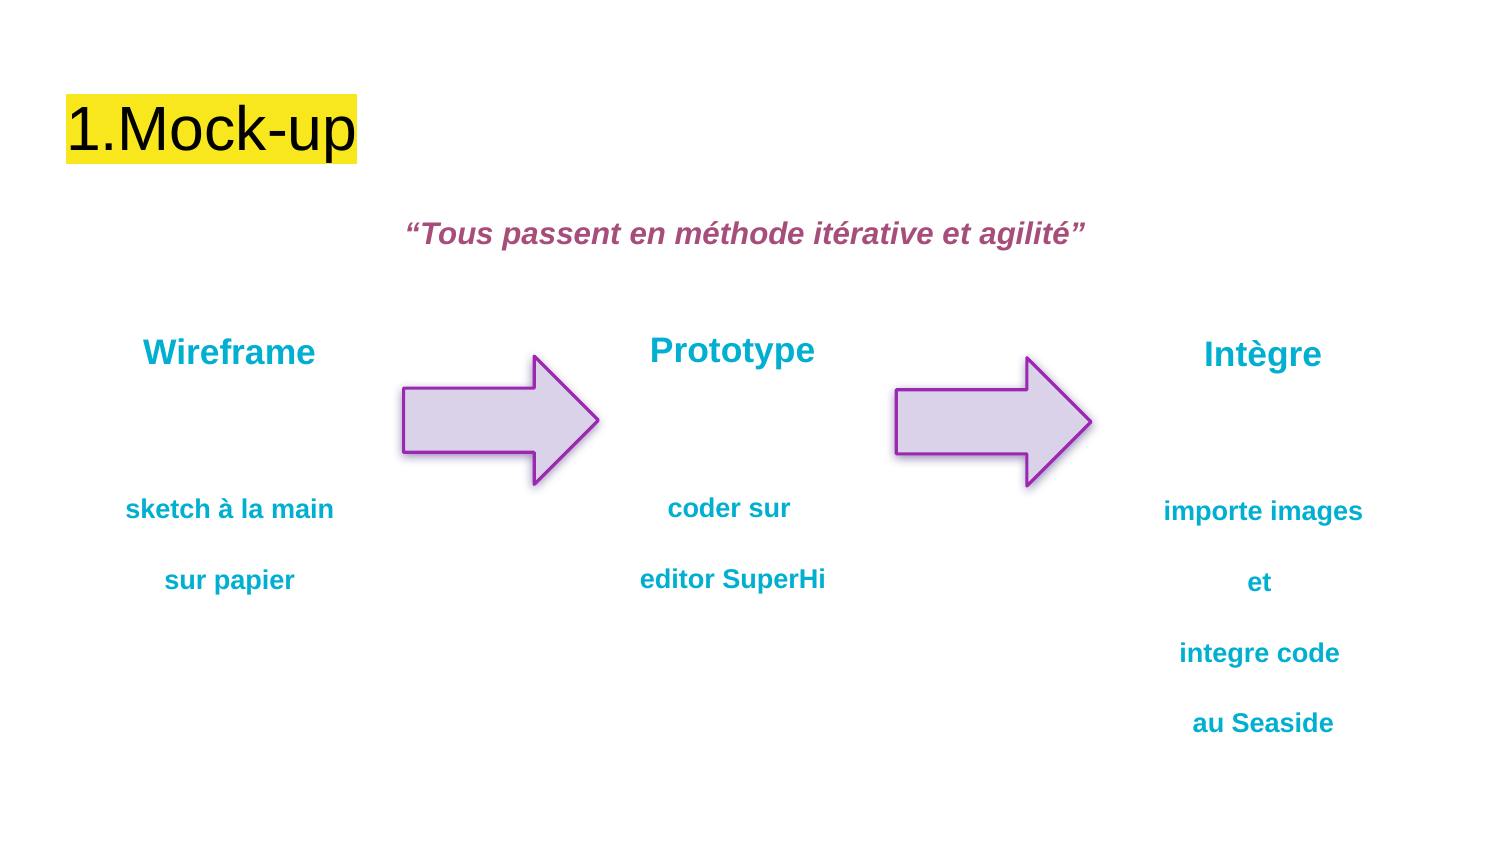

# 1.Mock-up
“Tous passent en méthode itérative et agilité”
Prototype

coder sur
editor SuperHi
Wireframe

sketch à la main
sur papier
Intègre

importe images
et
integre code
au Seaside